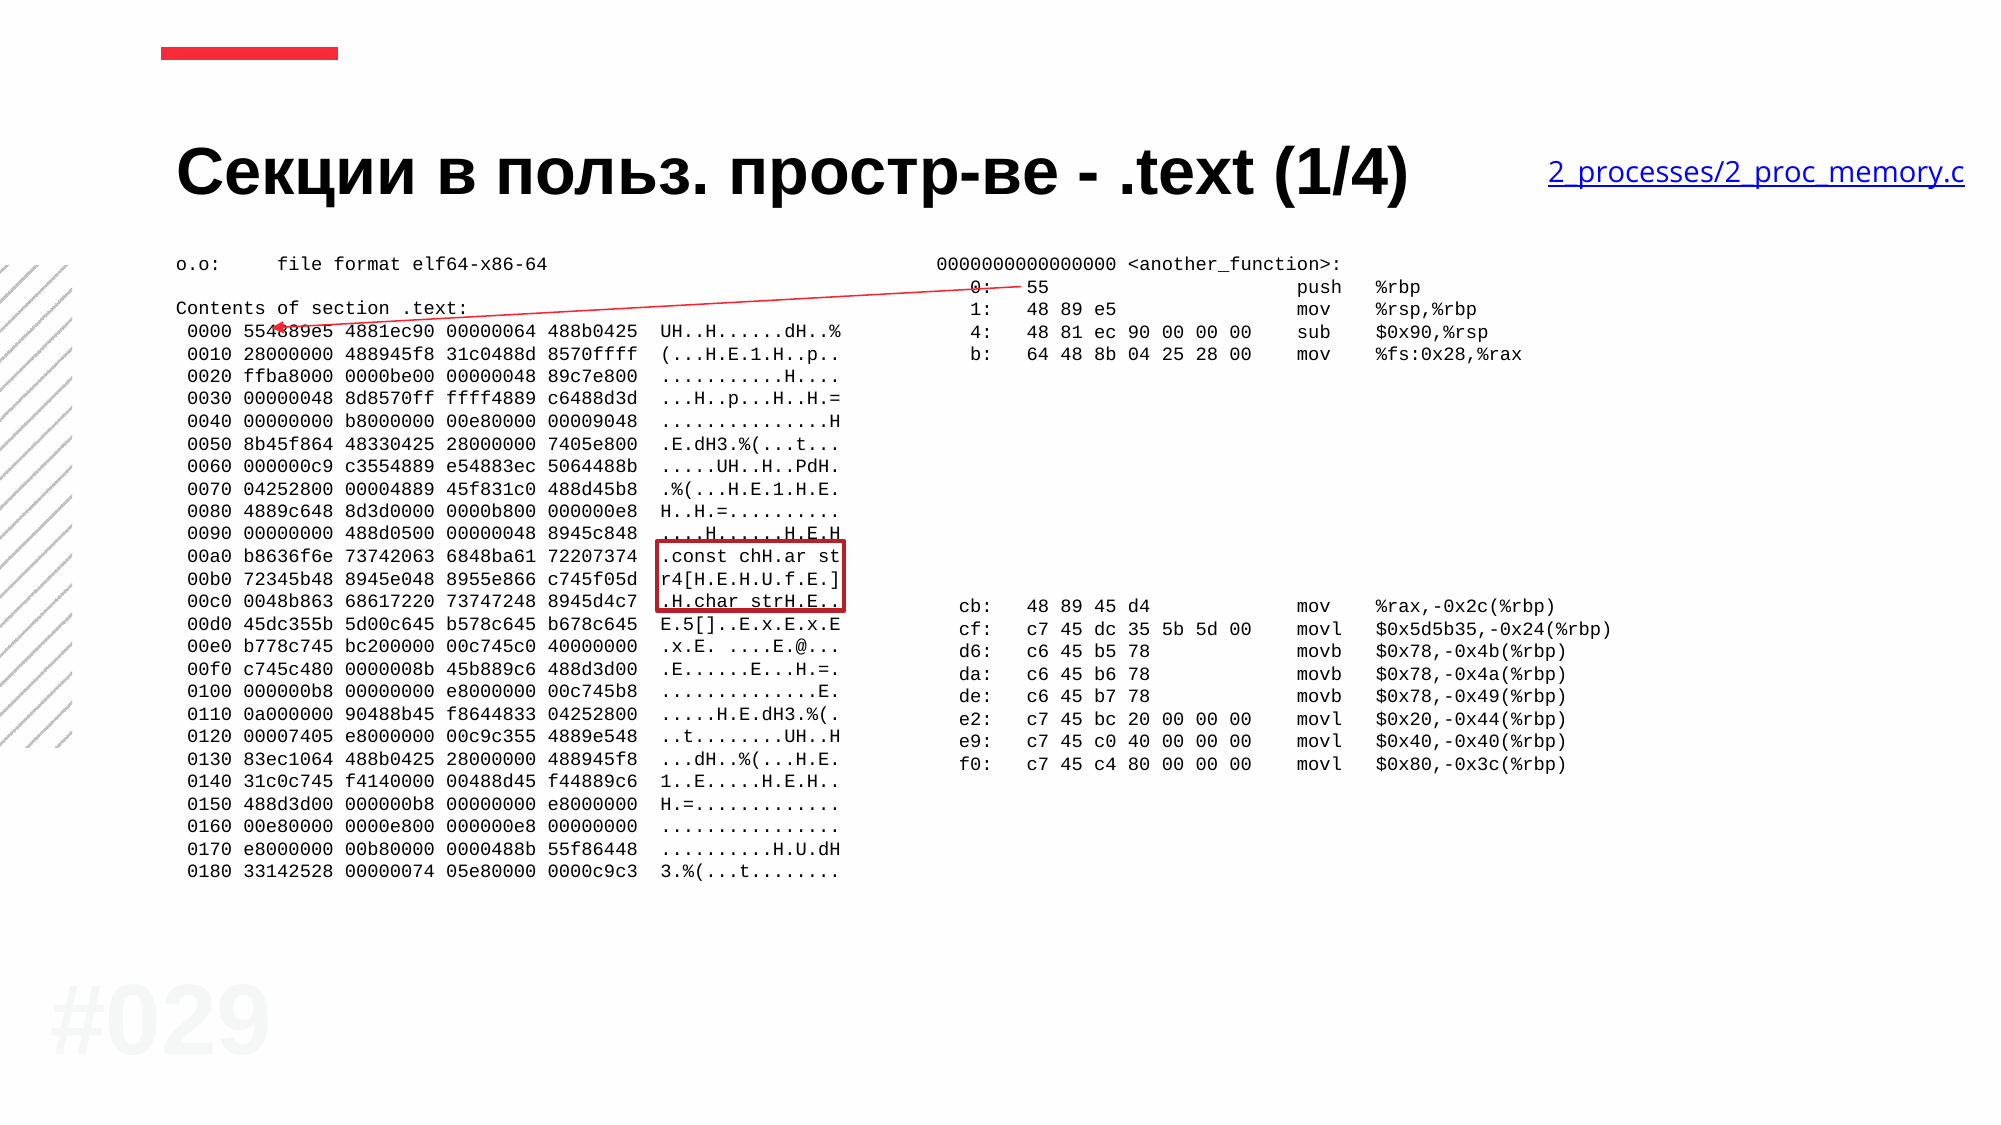

Секции в польз. простр-ве - .text (1/4)
2_processes/2_proc_memory.c
o.o:     file format elf64-x86-64

Contents of section .text:
 0000 554889e5 4881ec90 00000064 488b0425  UH..H......dH..%
 0010 28000000 488945f8 31c0488d 8570ffff  (...H.E.1.H..p..
 0020 ffba8000 0000be00 00000048 89c7e800  ...........H....
 0030 00000048 8d8570ff ffff4889 c6488d3d  ...H..p...H..H.=
 0040 00000000 b8000000 00e80000 00009048  ...............H
 0050 8b45f864 48330425 28000000 7405e800  .E.dH3.%(...t...
 0060 000000c9 c3554889 e54883ec 5064488b  .....UH..H..PdH.
 0070 04252800 00004889 45f831c0 488d45b8  .%(...H.E.1.H.E.
 0080 4889c648 8d3d0000 0000b800 000000e8  H..H.=..........
 0090 00000000 488d0500 00000048 8945c848  ....H......H.E.H
 00a0 b8636f6e 73742063 6848ba61 72207374  .const chH.ar st
 00b0 72345b48 8945e048 8955e866 c745f05d  r4[H.E.H.U.f.E.]
 00c0 0048b863 68617220 73747248 8945d4c7  .H.char strH.E..
 00d0 45dc355b 5d00c645 b578c645 b678c645  E.5[]..E.x.E.x.E
 00e0 b778c745 bc200000 00c745c0 40000000  .x.E. ....E.@...
 00f0 c745c480 0000008b 45b889c6 488d3d00  .E......E...H.=.
 0100 000000b8 00000000 e8000000 00c745b8  ..............E.
 0110 0a000000 90488b45 f8644833 04252800  .....H.E.dH3.%(.
 0120 00007405 e8000000 00c9c355 4889e548  ..t........UH..H
 0130 83ec1064 488b0425 28000000 488945f8  ...dH..%(...H.E.
 0140 31c0c745 f4140000 00488d45 f44889c6  1..E.....H.E.H..
 0150 488d3d00 000000b8 00000000 e8000000  H.=.............
 0160 00e80000 0000e800 000000e8 00000000  ................
 0170 e8000000 00b80000 0000488b 55f86448  ..........H.U.dH
 0180 33142528 00000074 05e80000 0000c9c3  3.%(...t........
0000000000000000 <another_function>:
   0:   55                      push   %rbp
   1:   48 89 e5                mov    %rsp,%rbp
   4:   48 81 ec 90 00 00 00    sub    $0x90,%rsp
   b:   64 48 8b 04 25 28 00    mov    %fs:0x28,%rax

  cb:   48 89 45 d4             mov    %rax,-0x2c(%rbp)
  cf:   c7 45 dc 35 5b 5d 00    movl   $0x5d5b35,-0x24(%rbp)
  d6:   c6 45 b5 78             movb   $0x78,-0x4b(%rbp)
  da:   c6 45 b6 78             movb   $0x78,-0x4a(%rbp)
  de:   c6 45 b7 78             movb   $0x78,-0x49(%rbp)
  e2:   c7 45 bc 20 00 00 00    movl   $0x20,-0x44(%rbp)
  e9:   c7 45 c0 40 00 00 00    movl   $0x40,-0x40(%rbp)
  f0:   c7 45 c4 80 00 00 00    movl   $0x80,-0x3c(%rbp)
#029